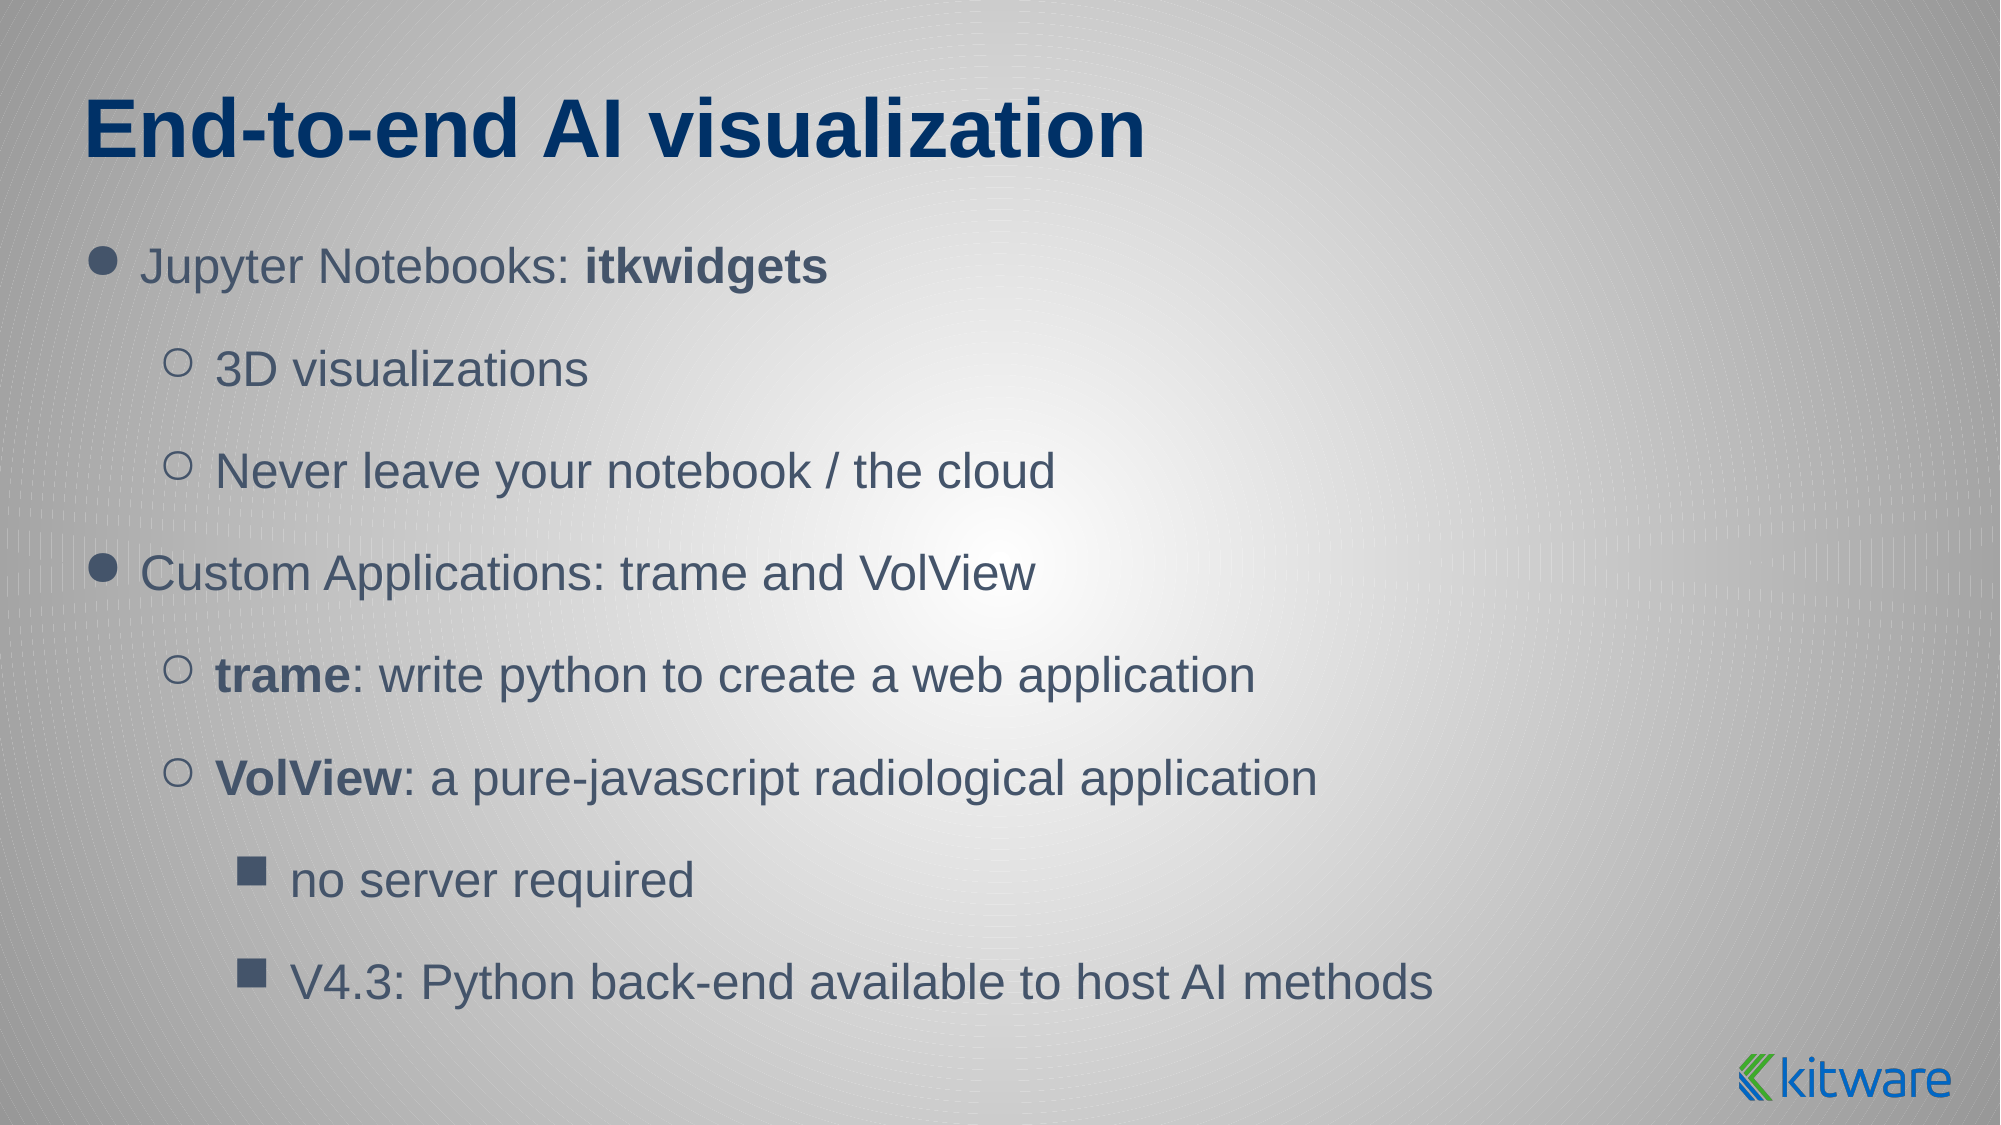

# End-to-end AI visualization
Jupyter Notebooks: itkwidgets
3D visualizations
Never leave your notebook / the cloud
Custom Applications: trame and VolView
trame: write python to create a web application
VolView: a pure-javascript radiological application
no server required
V4.3: Python back-end available to host AI methods